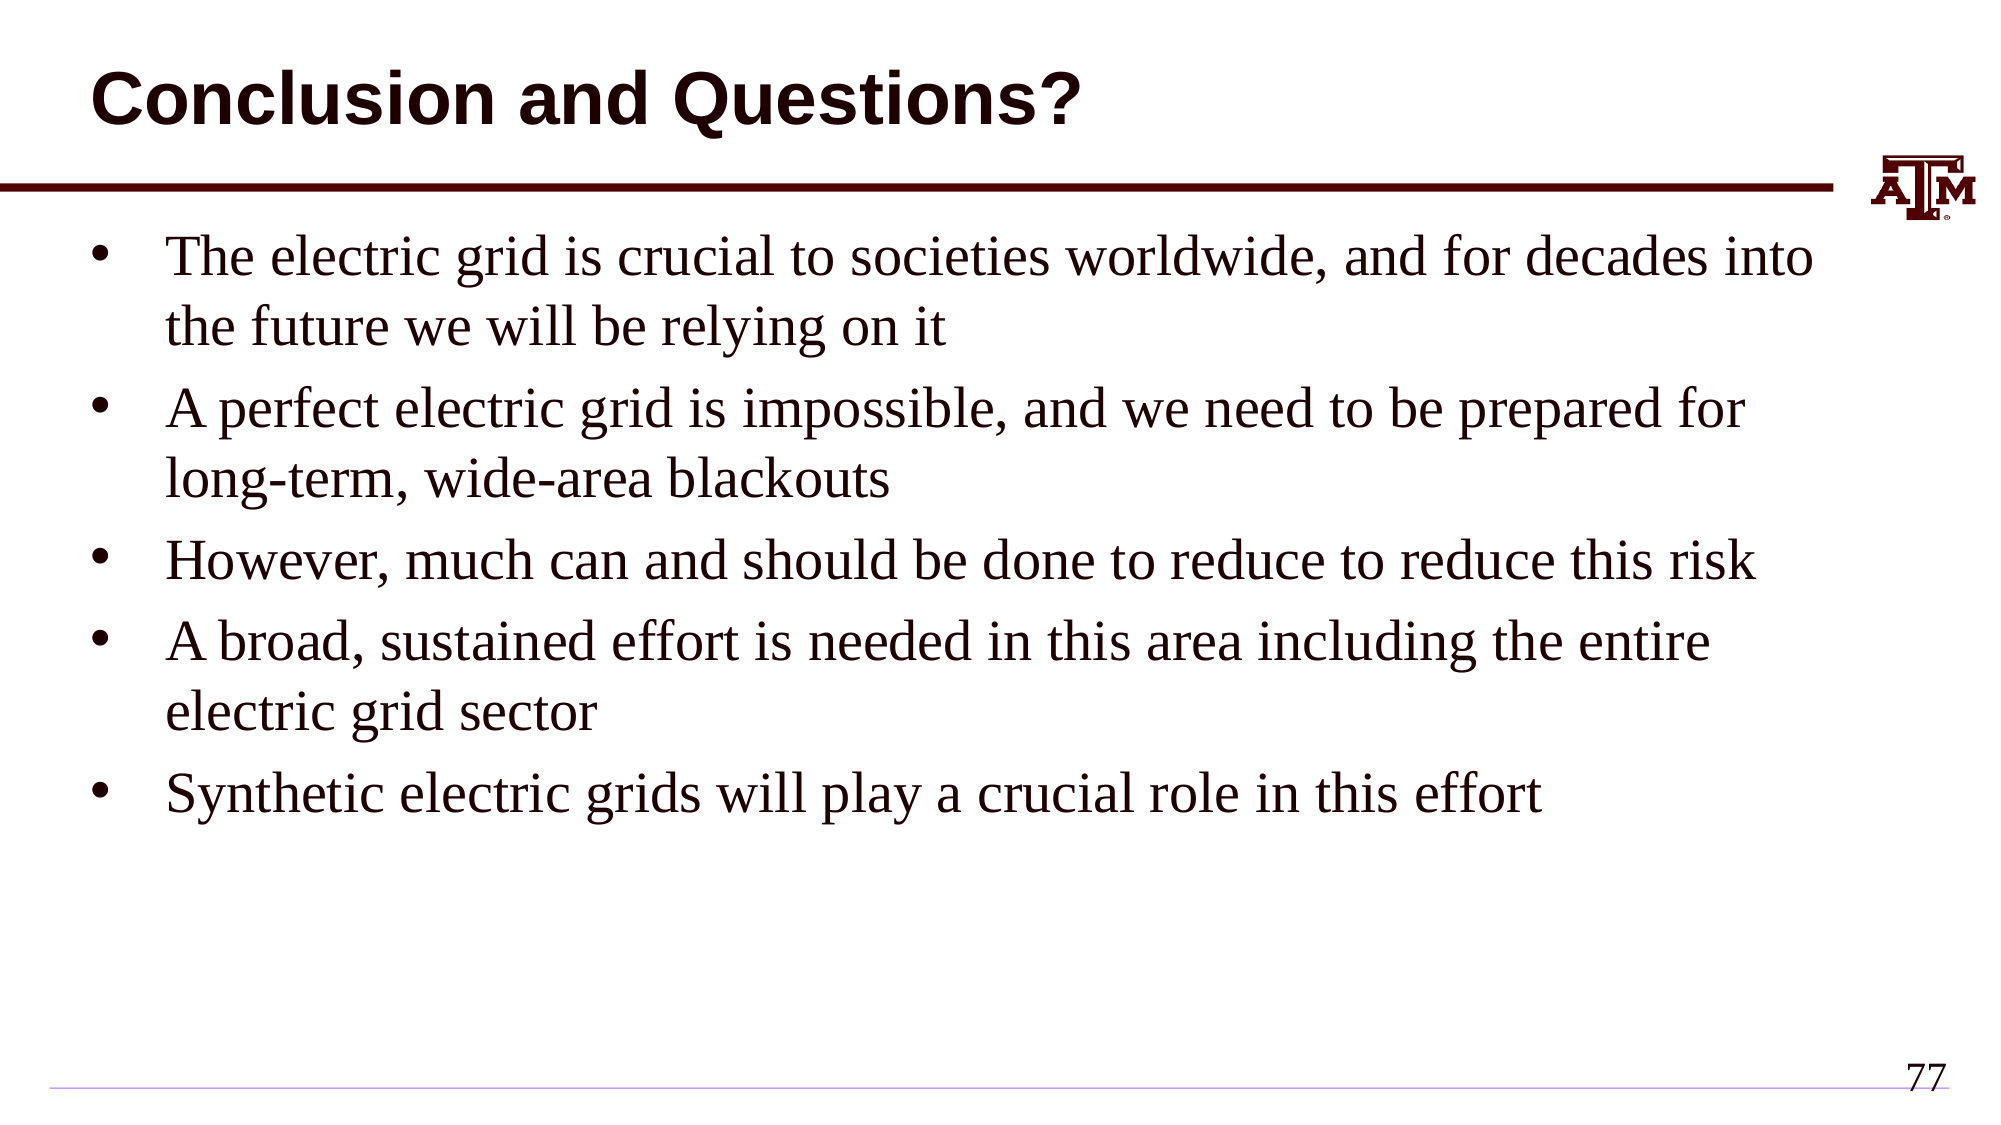

# Conclusion and Questions?
The electric grid is crucial to societies worldwide, and for decades into the future we will be relying on it
A perfect electric grid is impossible, and we need to be prepared for long-term, wide-area blackouts
However, much can and should be done to reduce to reduce this risk
A broad, sustained effort is needed in this area including the entire electric grid sector
Synthetic electric grids will play a crucial role in this effort

77
77